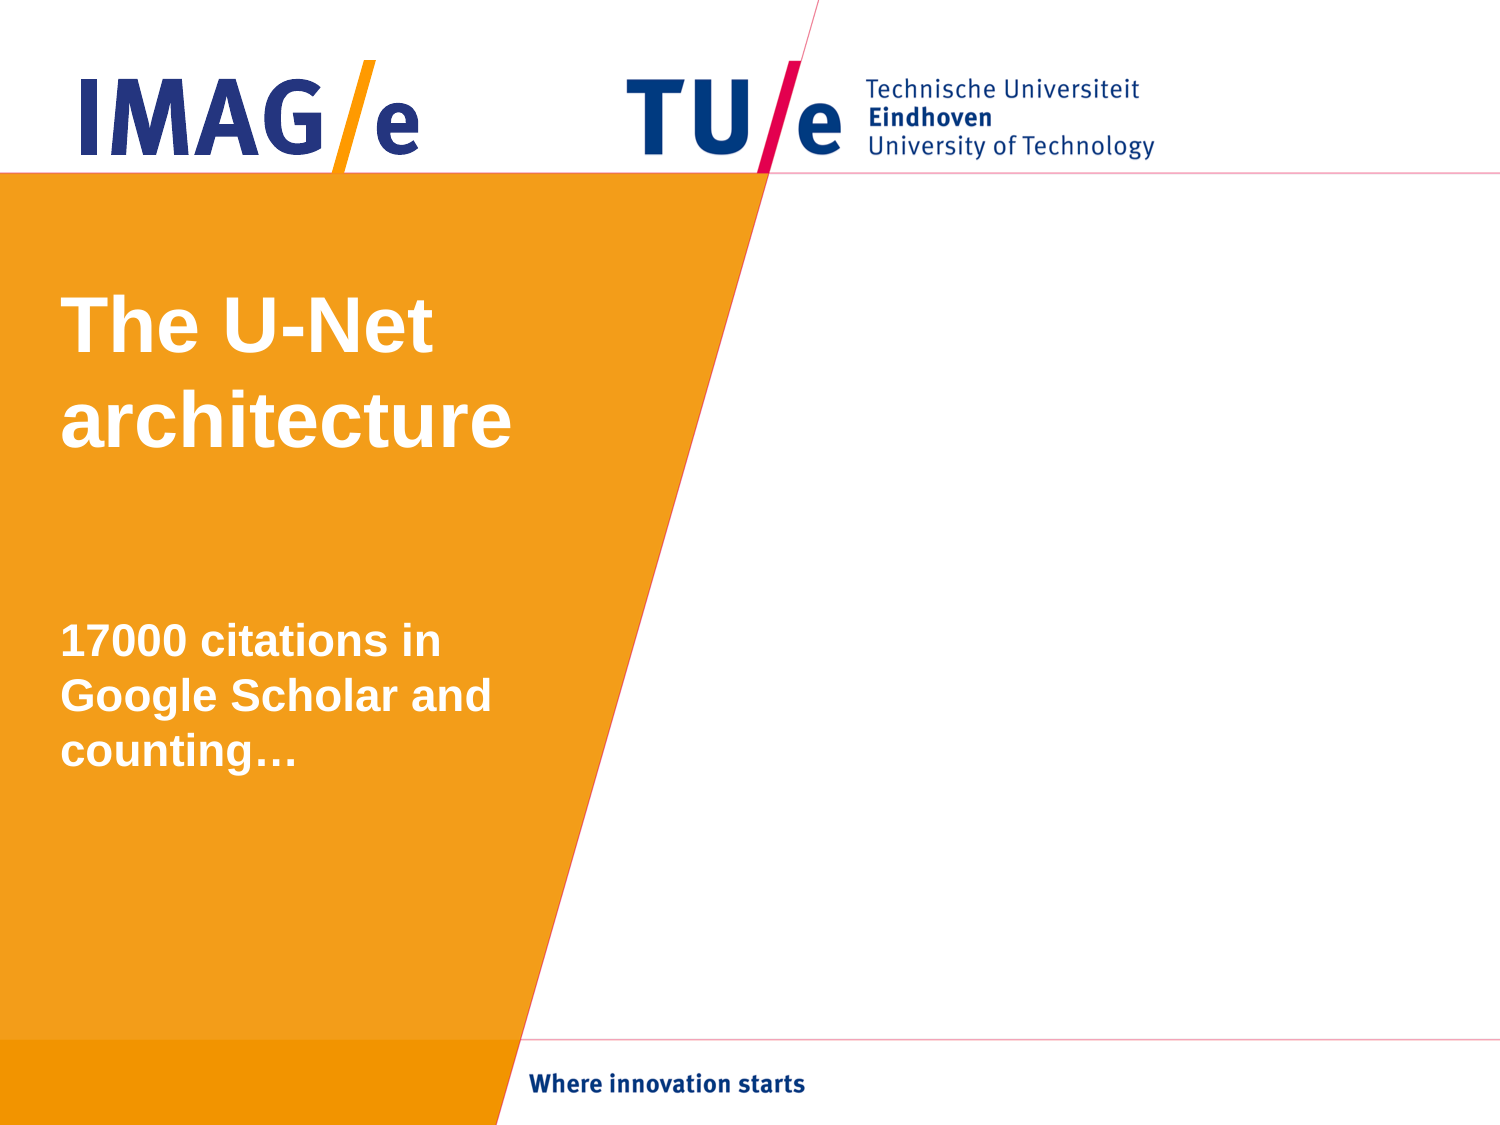

# The U-Net architecture
17000 citations in Google Scholar and counting…